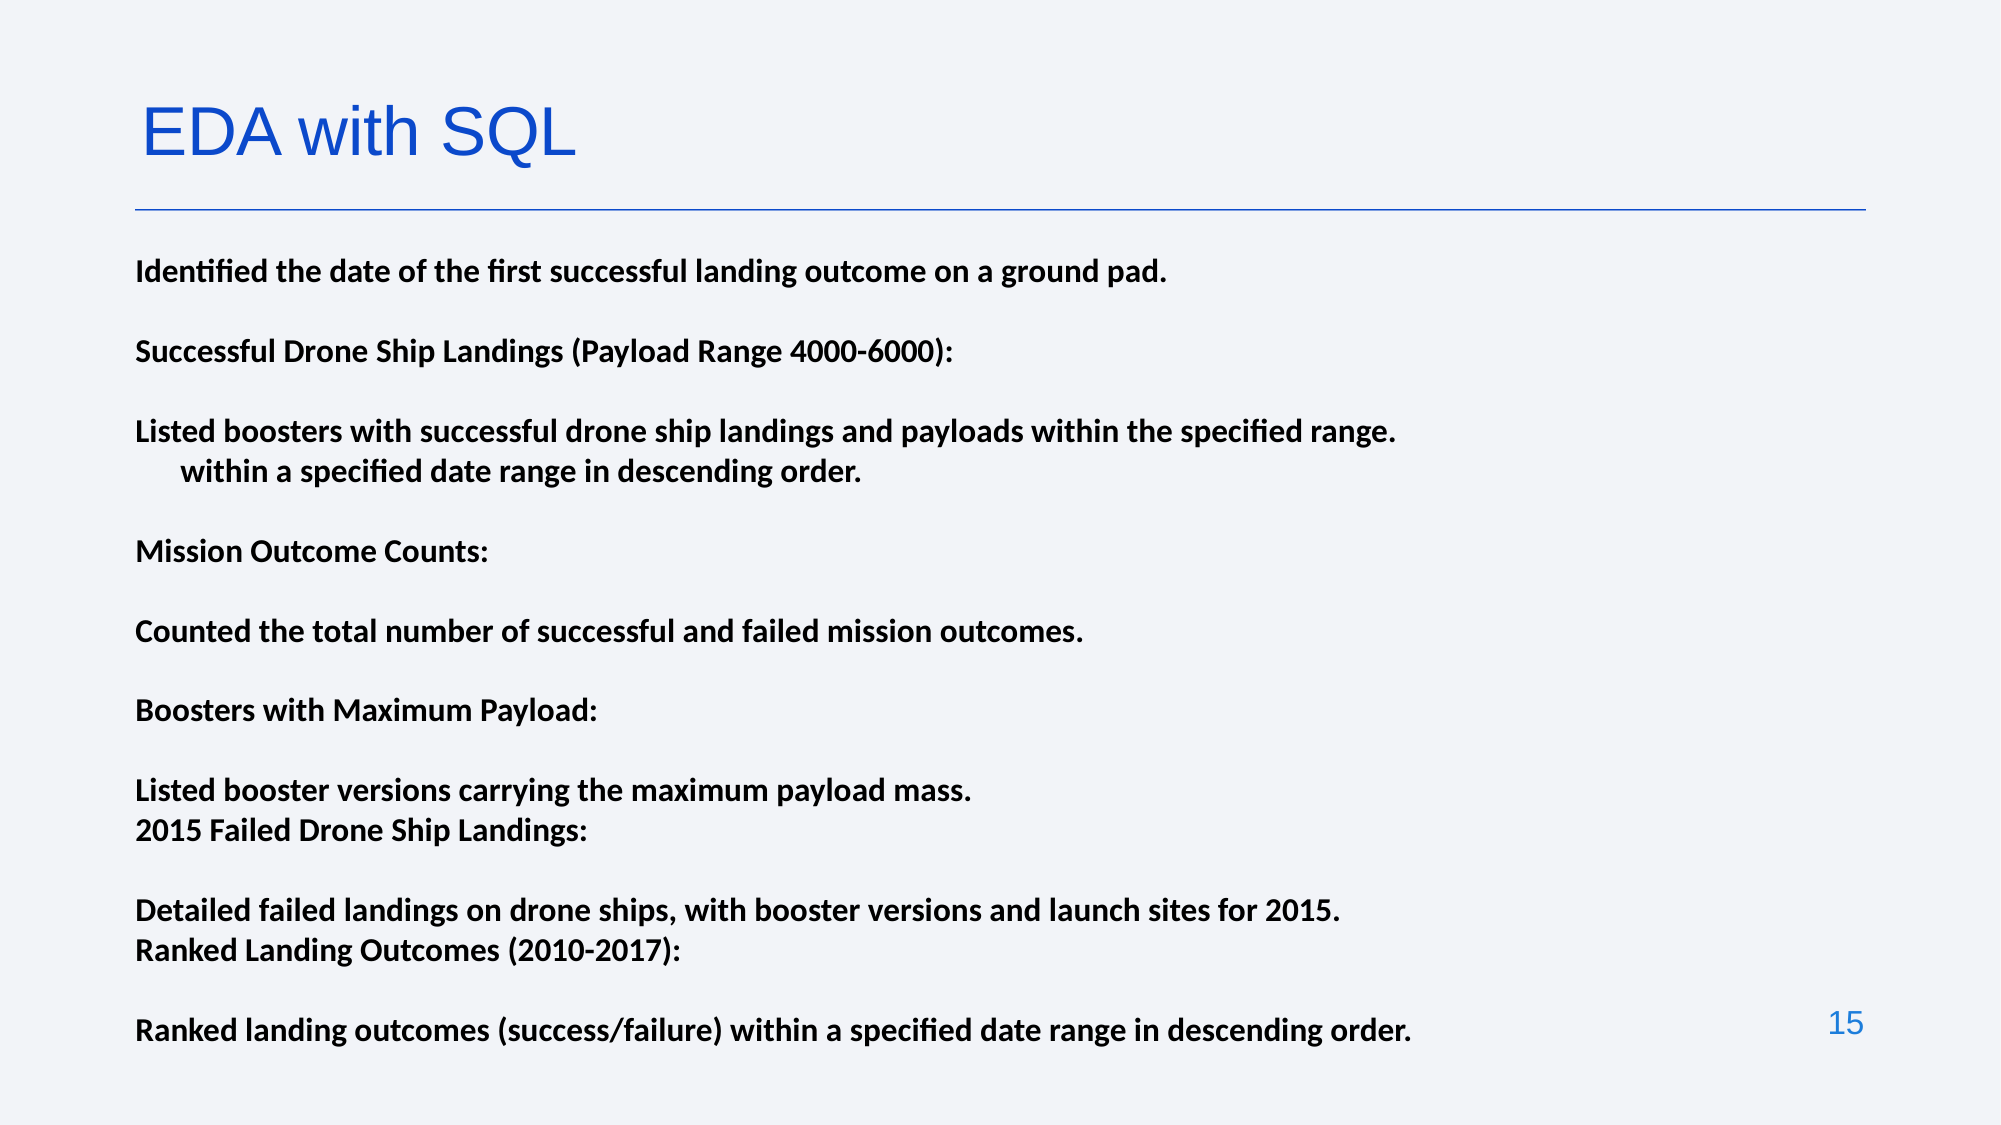

EDA with SQL
Identified the date of the first successful landing outcome on a ground pad.

Successful Drone Ship Landings (Payload Range 4000-6000):

Listed boosters with successful drone ship landings and payloads within the specified range.
      within a specified date range in descending order.

Mission Outcome Counts:

Counted the total number of successful and failed mission outcomes.

Boosters with Maximum Payload:

Listed booster versions carrying the maximum payload mass.
2015 Failed Drone Ship Landings:

Detailed failed landings on drone ships, with booster versions and launch sites for 2015.
Ranked Landing Outcomes (2010-2017):

Ranked landing outcomes (success/failure) within a specified date range in descending order.
15